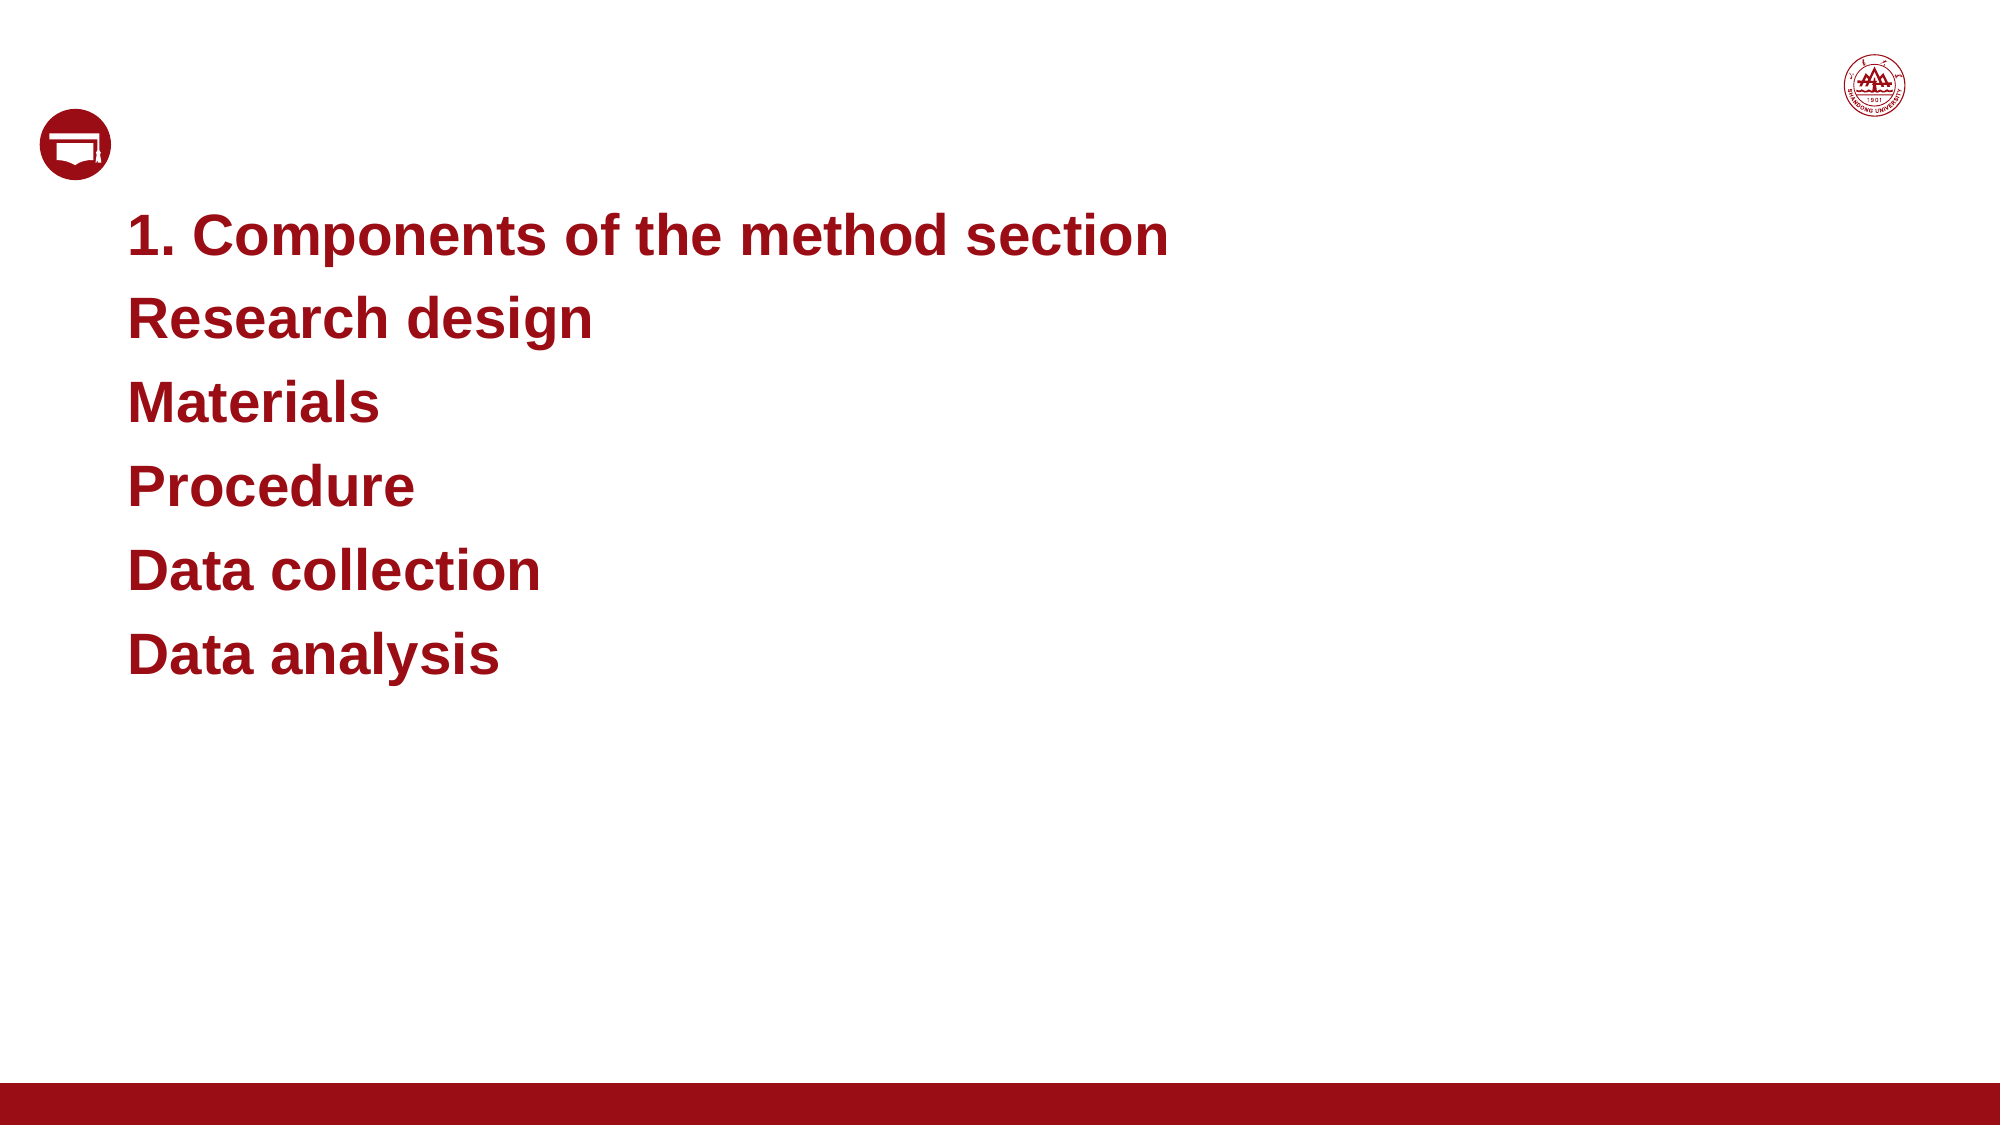

1. Components of the method section
Research design
Materials
Procedure
Data collection
Data analysis